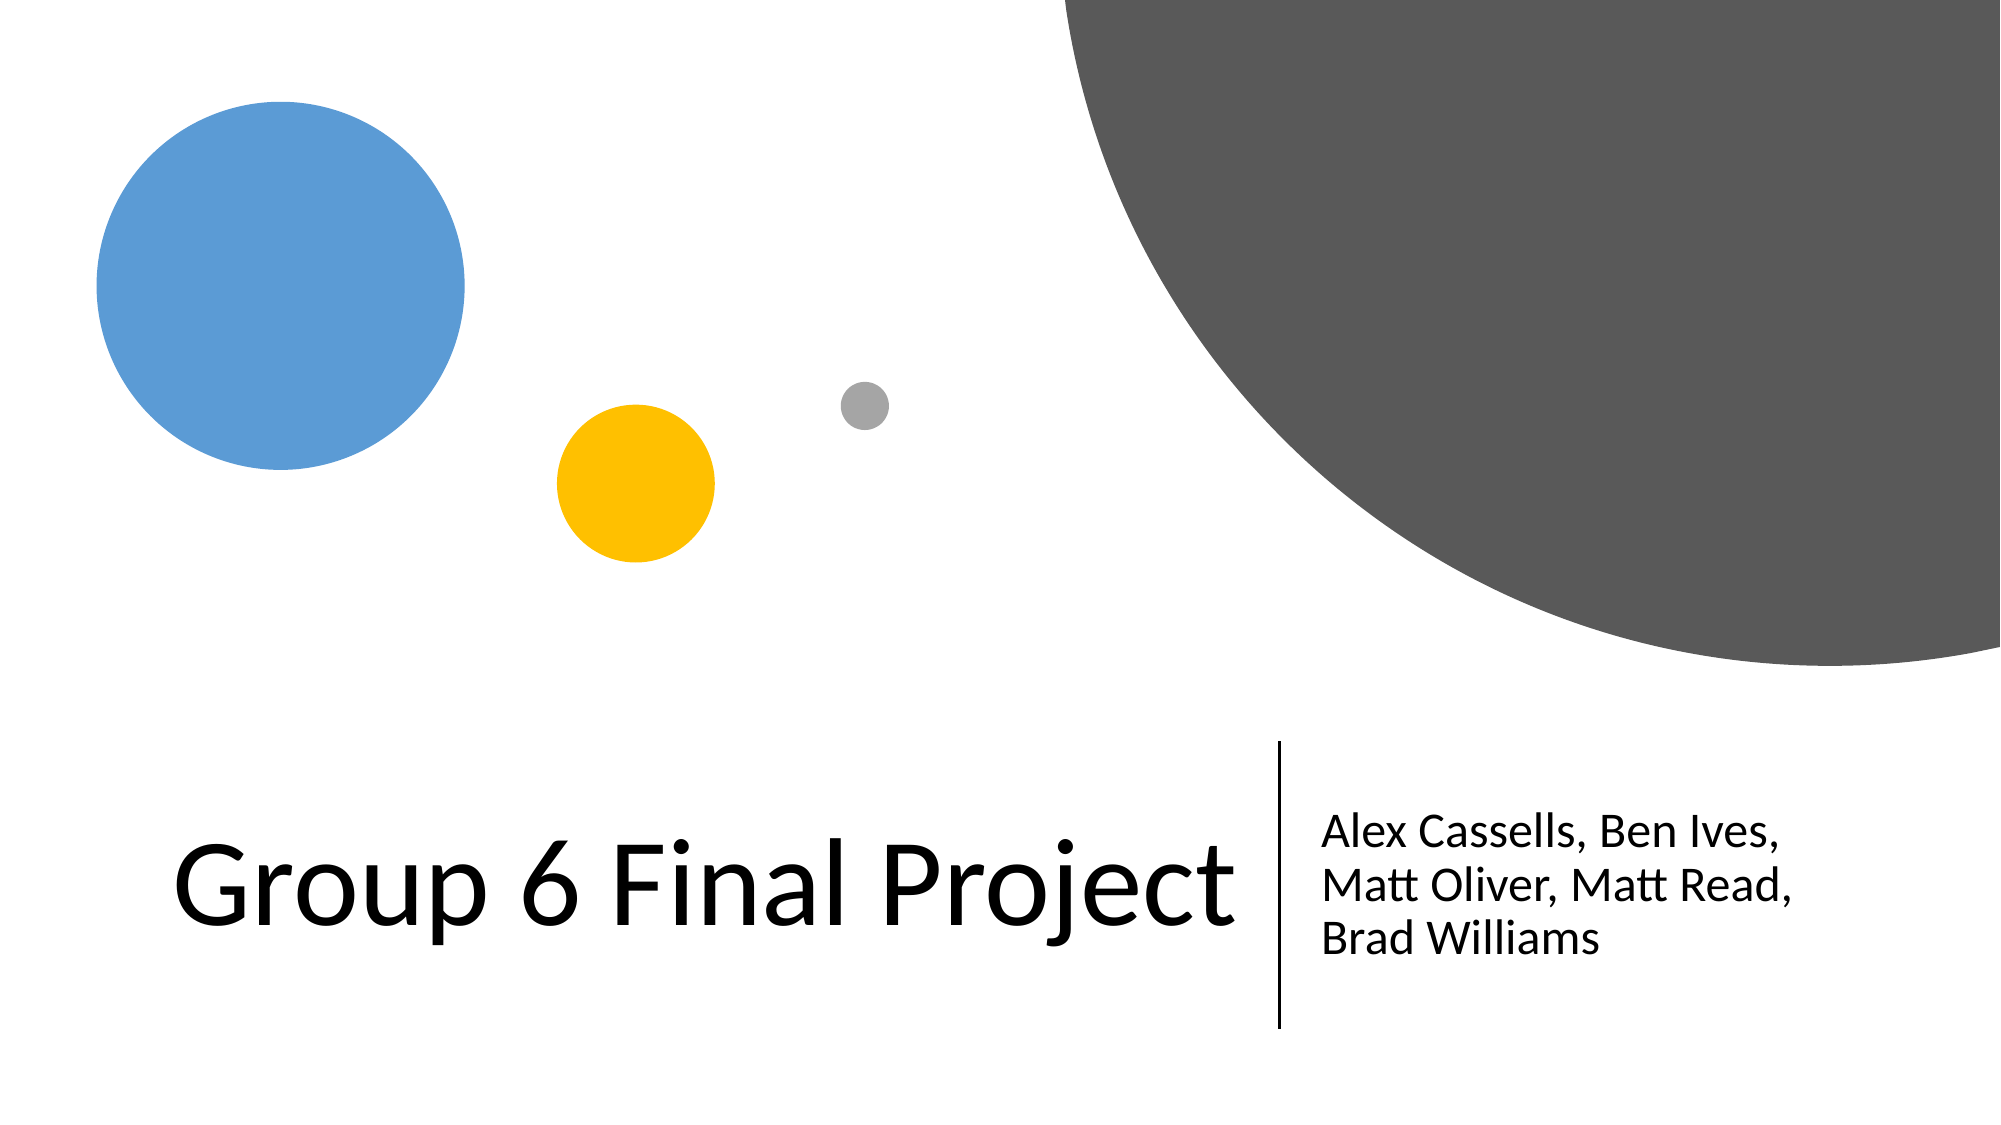

# Group 6 Final Project
Alex Cassells, Ben Ives, Matt Oliver, Matt Read, Brad Williams